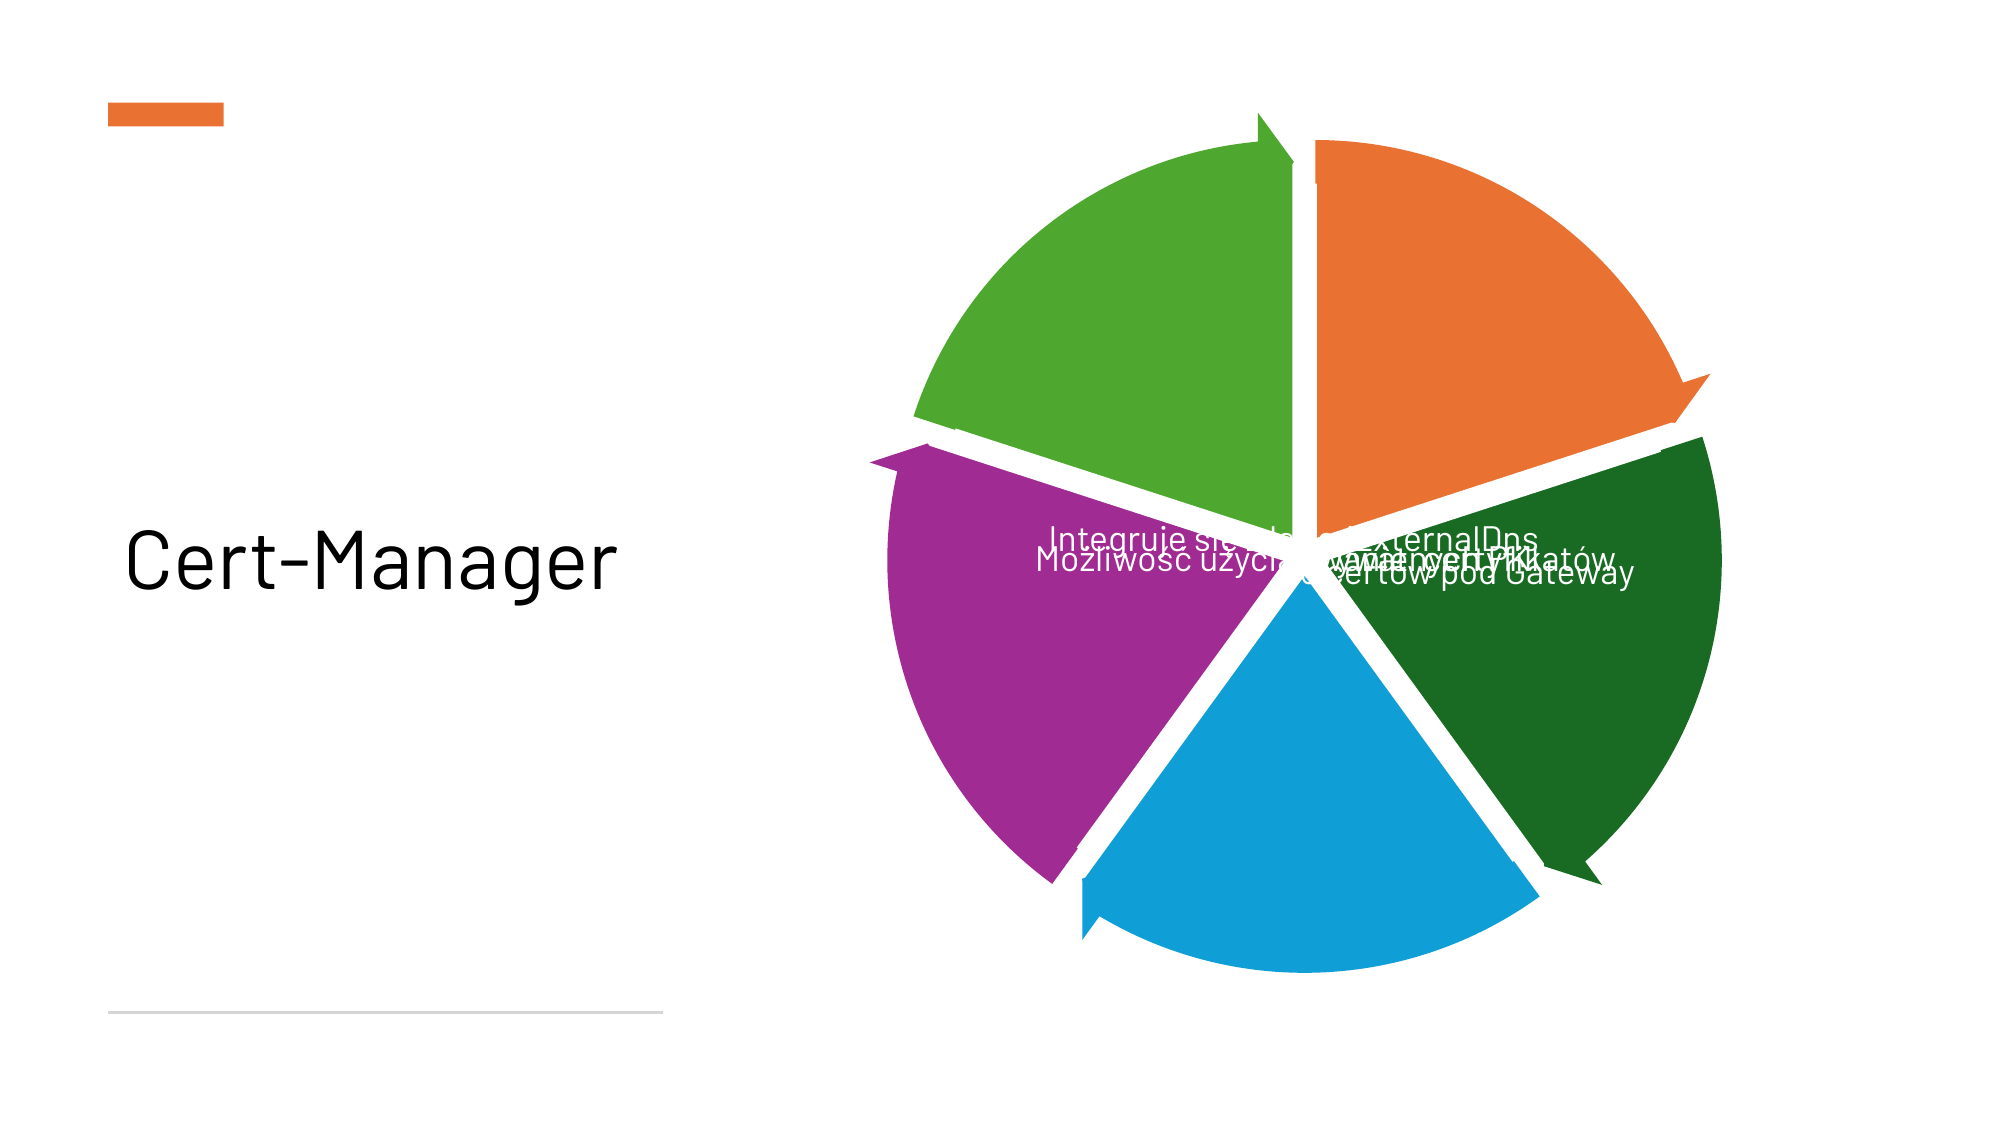

Zarządzanie cyklem życia certyfikatów TLS
Automatyczne rotowanie  certyfikatów
Dynamiczne podpięcie certów pod Gateway
Możliwość użycia prywatnych PKI
Integruje się z Istio, ExternalDns
# Cert-Manager